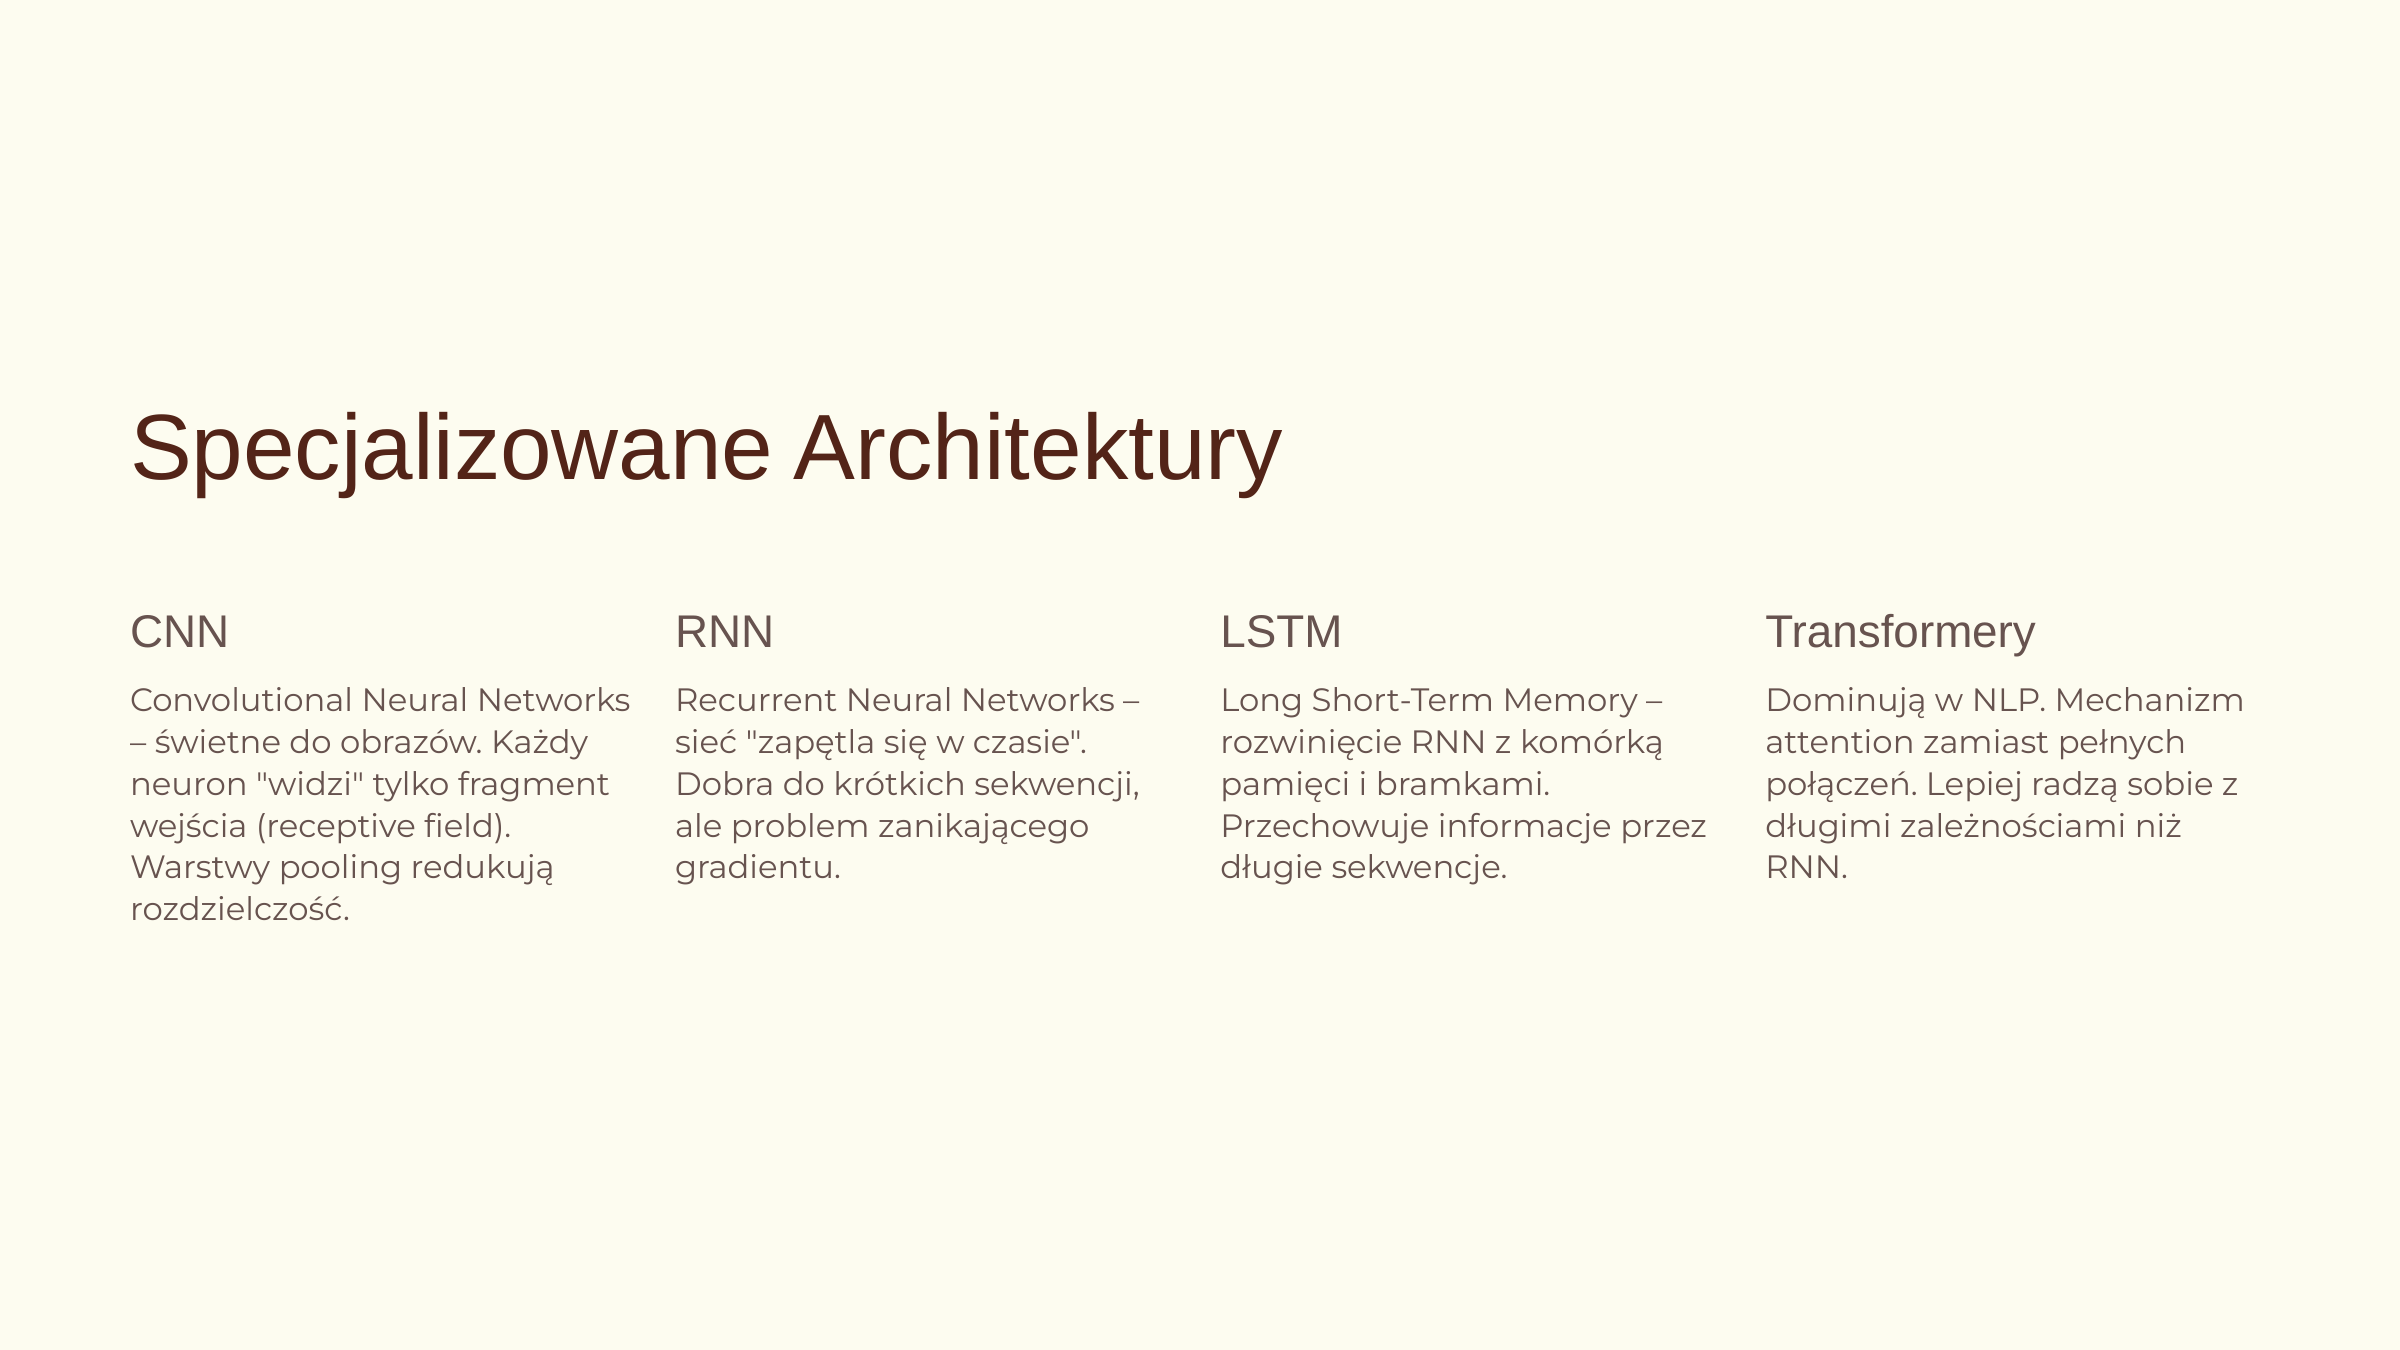

Specjalizowane Architektury
CNN
RNN
LSTM
Transformery
Convolutional Neural Networks – świetne do obrazów. Każdy neuron "widzi" tylko fragment wejścia (receptive field). Warstwy pooling redukują rozdzielczość.
Recurrent Neural Networks – sieć "zapętla się w czasie". Dobra do krótkich sekwencji, ale problem zanikającego gradientu.
Long Short-Term Memory – rozwinięcie RNN z komórką pamięci i bramkami. Przechowuje informacje przez długie sekwencje.
Dominują w NLP. Mechanizm attention zamiast pełnych połączeń. Lepiej radzą sobie z długimi zależnościami niż RNN.